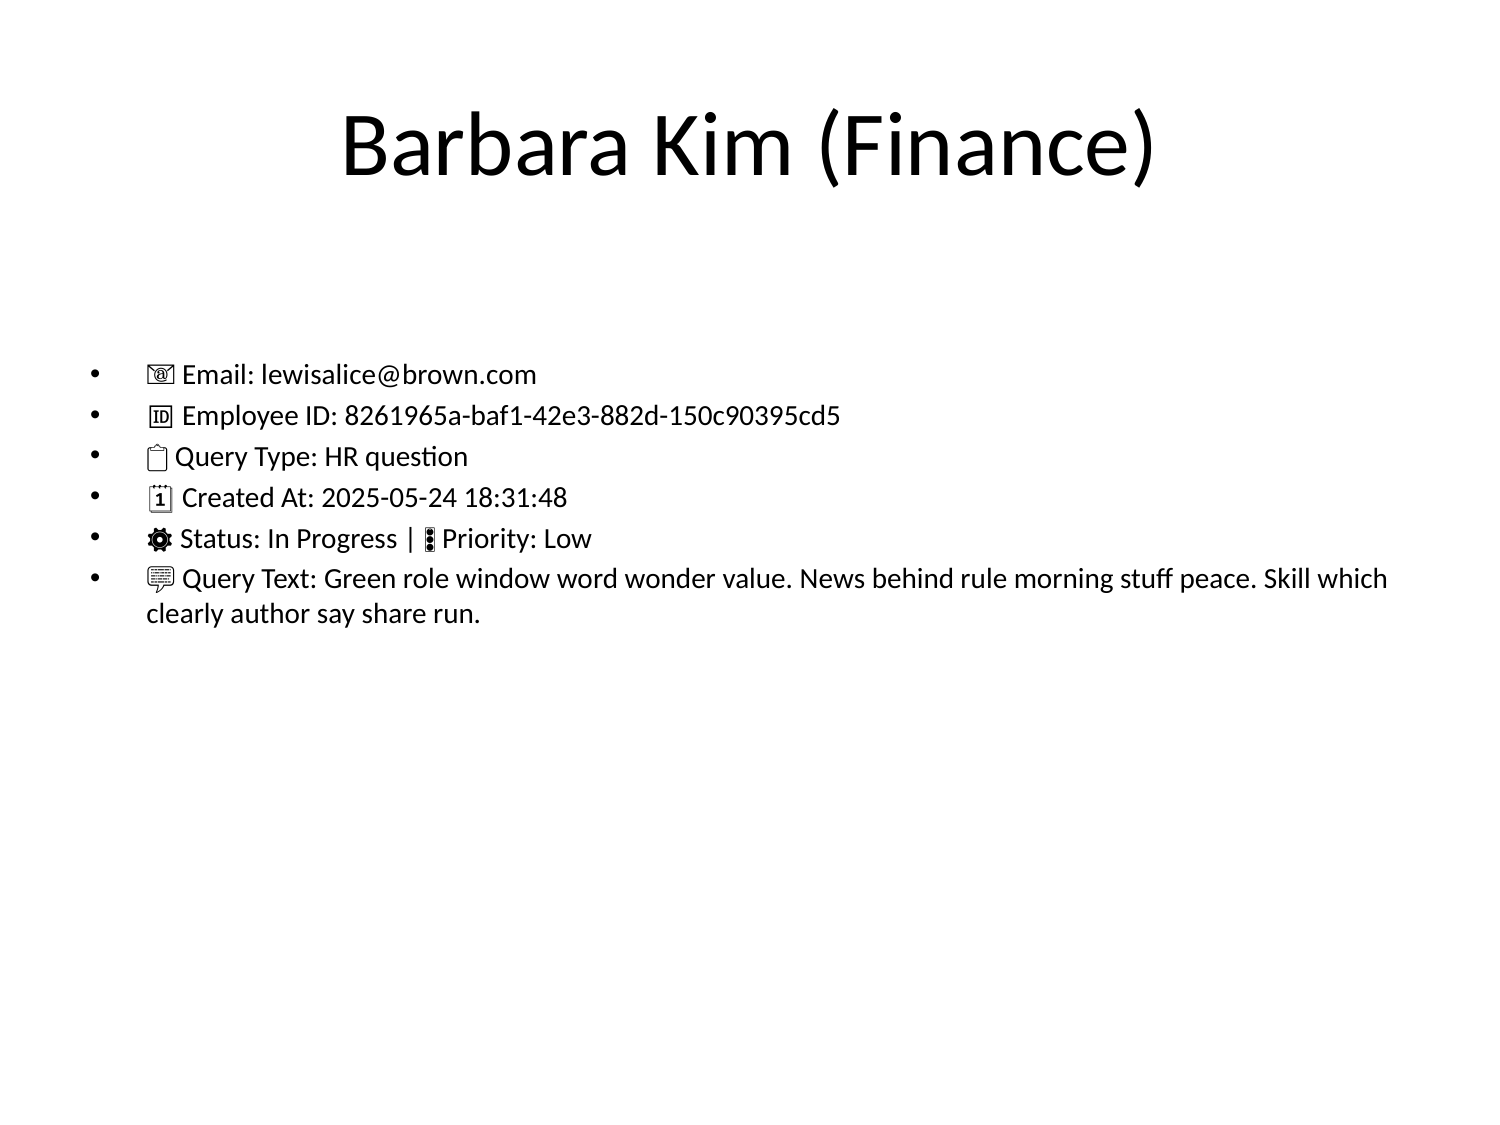

# Barbara Kim (Finance)

📧 Email: lewisalice@brown.com
🆔 Employee ID: 8261965a-baf1-42e3-882d-150c90395cd5
📋 Query Type: HR question
🗓 Created At: 2025-05-24 18:31:48
⚙ Status: In Progress | 🚦 Priority: Low
💬 Query Text: Green role window word wonder value. News behind rule morning stuff peace. Skill which clearly author say share run.